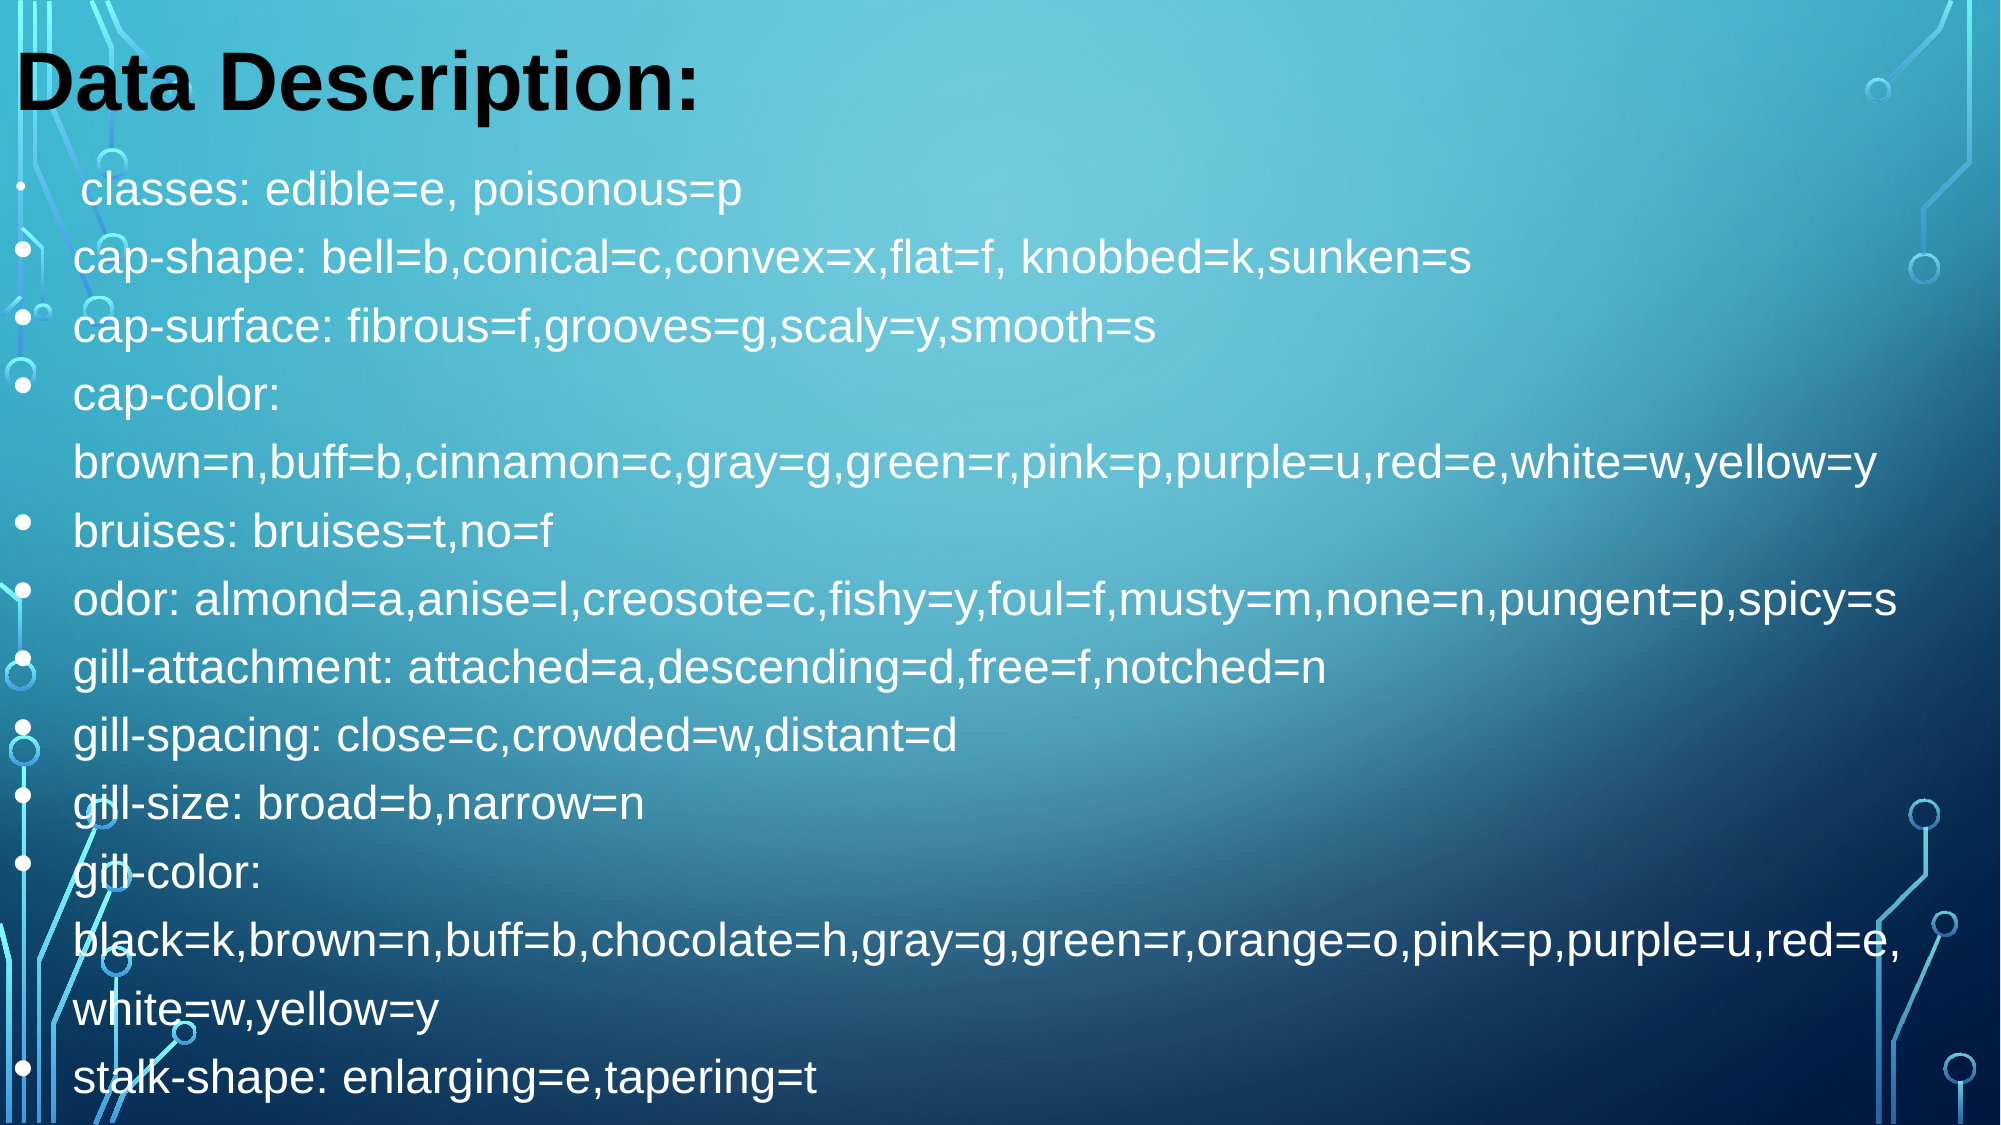

Data Description:
  classes: edible=e, poisonous=p
cap-shape: bell=b,conical=c,convex=x,flat=f, knobbed=k,sunken=s
cap-surface: fibrous=f,grooves=g,scaly=y,smooth=s
cap-color: brown=n,buff=b,cinnamon=c,gray=g,green=r,pink=p,purple=u,red=e,white=w,yellow=y
bruises: bruises=t,no=f
odor: almond=a,anise=l,creosote=c,fishy=y,foul=f,musty=m,none=n,pungent=p,spicy=s
gill-attachment: attached=a,descending=d,free=f,notched=n
gill-spacing: close=c,crowded=w,distant=d
gill-size: broad=b,narrow=n
gill-color: black=k,brown=n,buff=b,chocolate=h,gray=g,green=r,orange=o,pink=p,purple=u,red=e, white=w,yellow=y
stalk-shape: enlarging=e,tapering=t